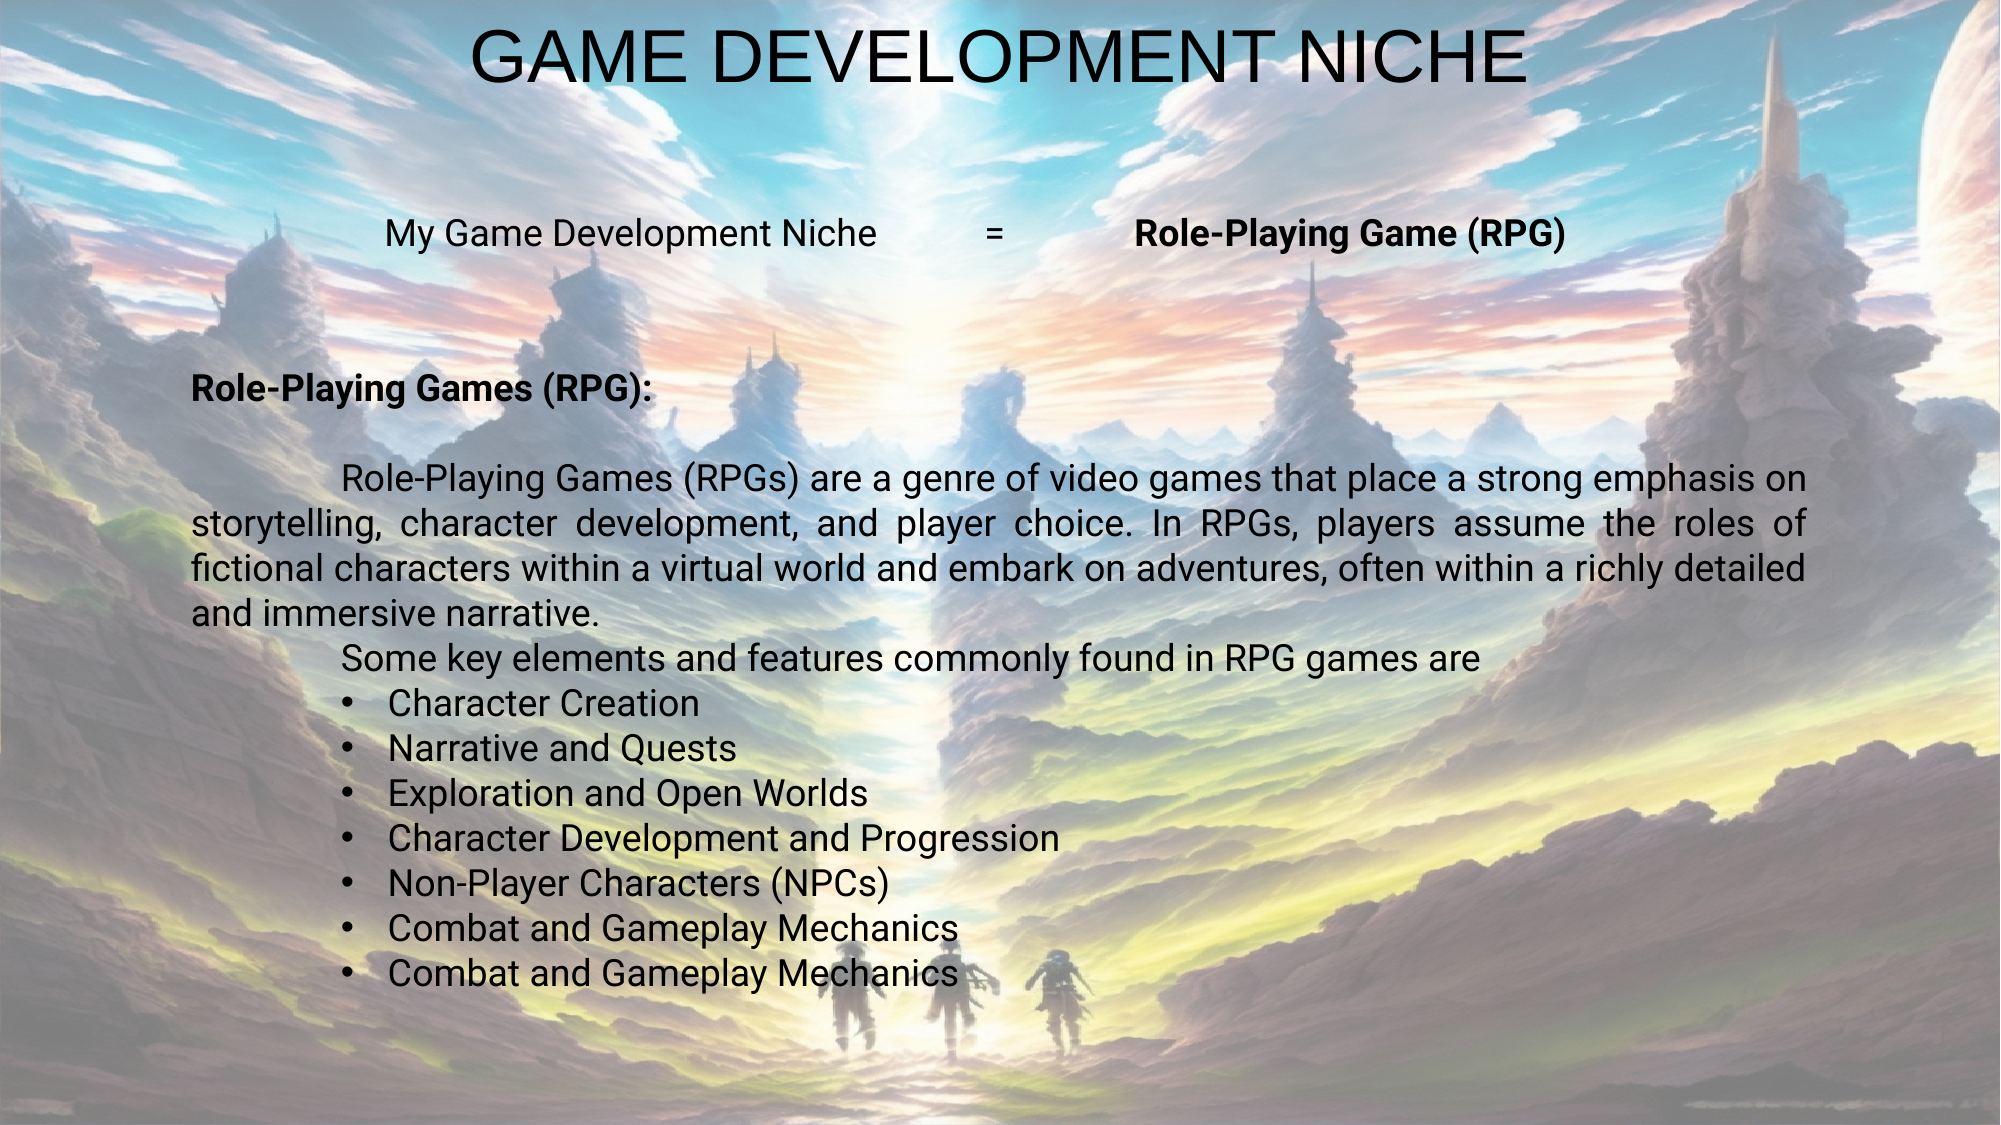

GAME DEVELOPMENT NICHE
My Game Development Niche	=	Role-Playing Game (RPG)
Role-Playing Games (RPG):

	Role-Playing Games (RPGs) are a genre of video games that place a strong emphasis on storytelling, character development, and player choice. In RPGs, players assume the roles of fictional characters within a virtual world and embark on adventures, often within a richly detailed and immersive narrative.
	Some key elements and features commonly found in RPG games are
Character Creation
Narrative and Quests
Exploration and Open Worlds
Character Development and Progression
Non-Player Characters (NPCs)
Combat and Gameplay Mechanics
Combat and Gameplay Mechanics